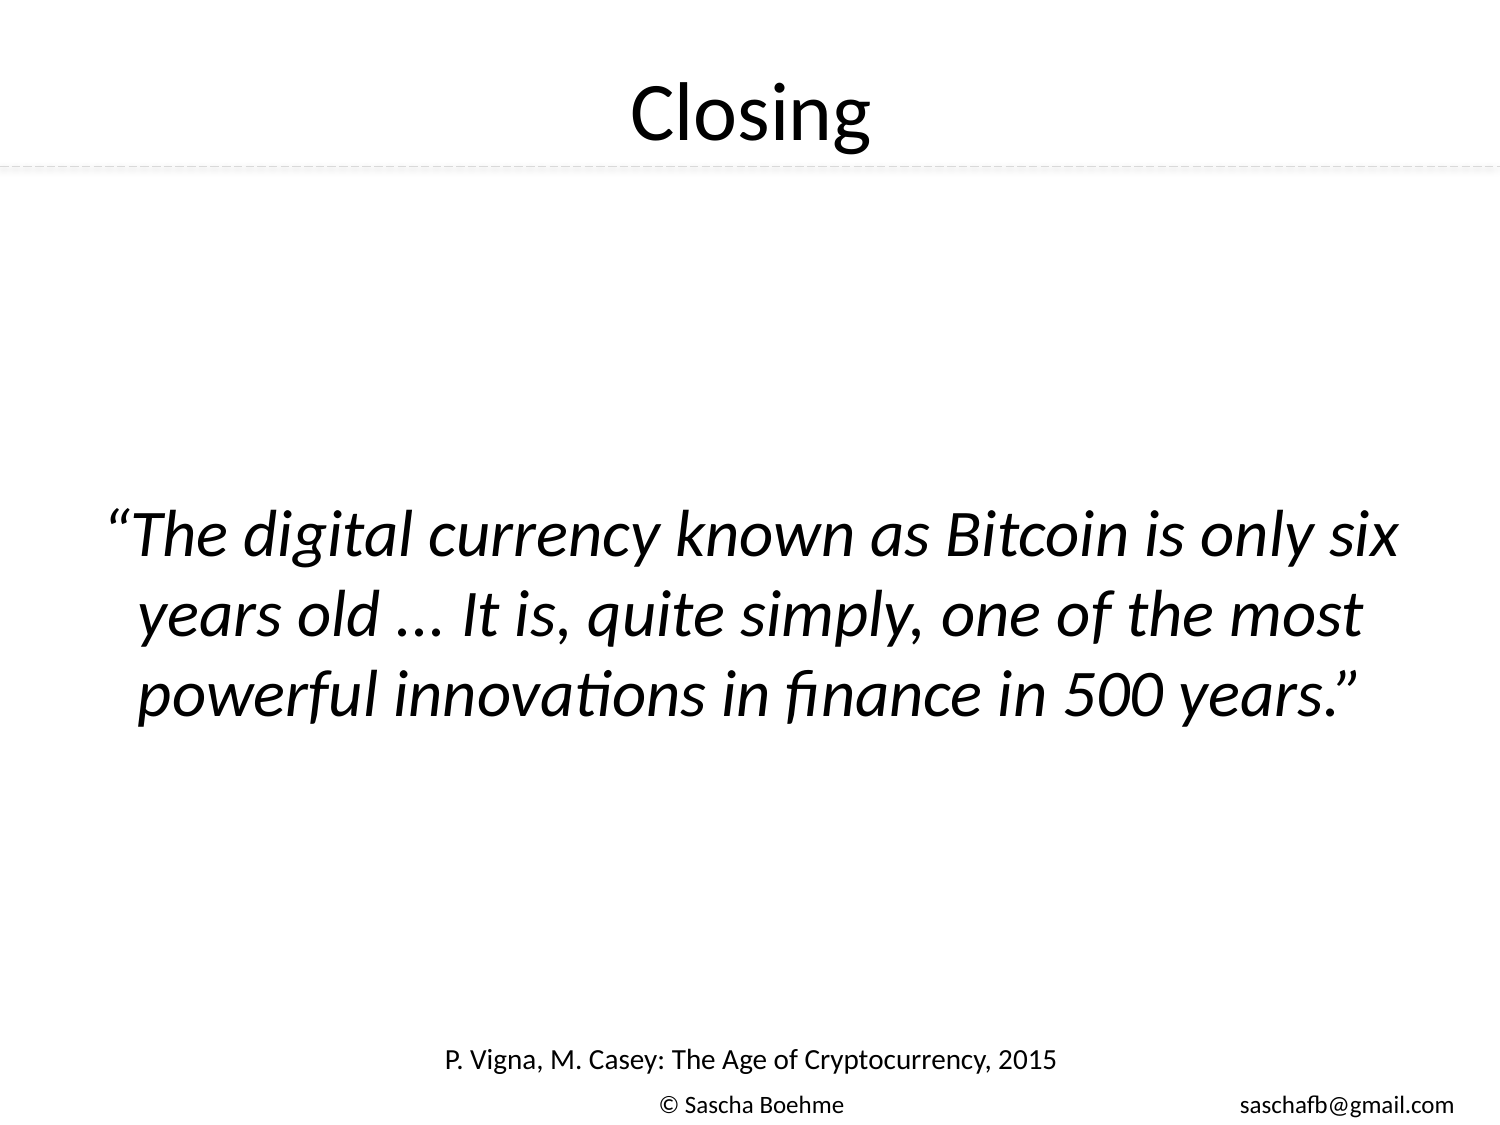

# Closing
“The digital currency known as Bitcoin is only six years old ... It is, quite simply, one of the most powerful innovations in finance in 500 years.”
P. Vigna, M. Casey: The Age of Cryptocurrency, 2015